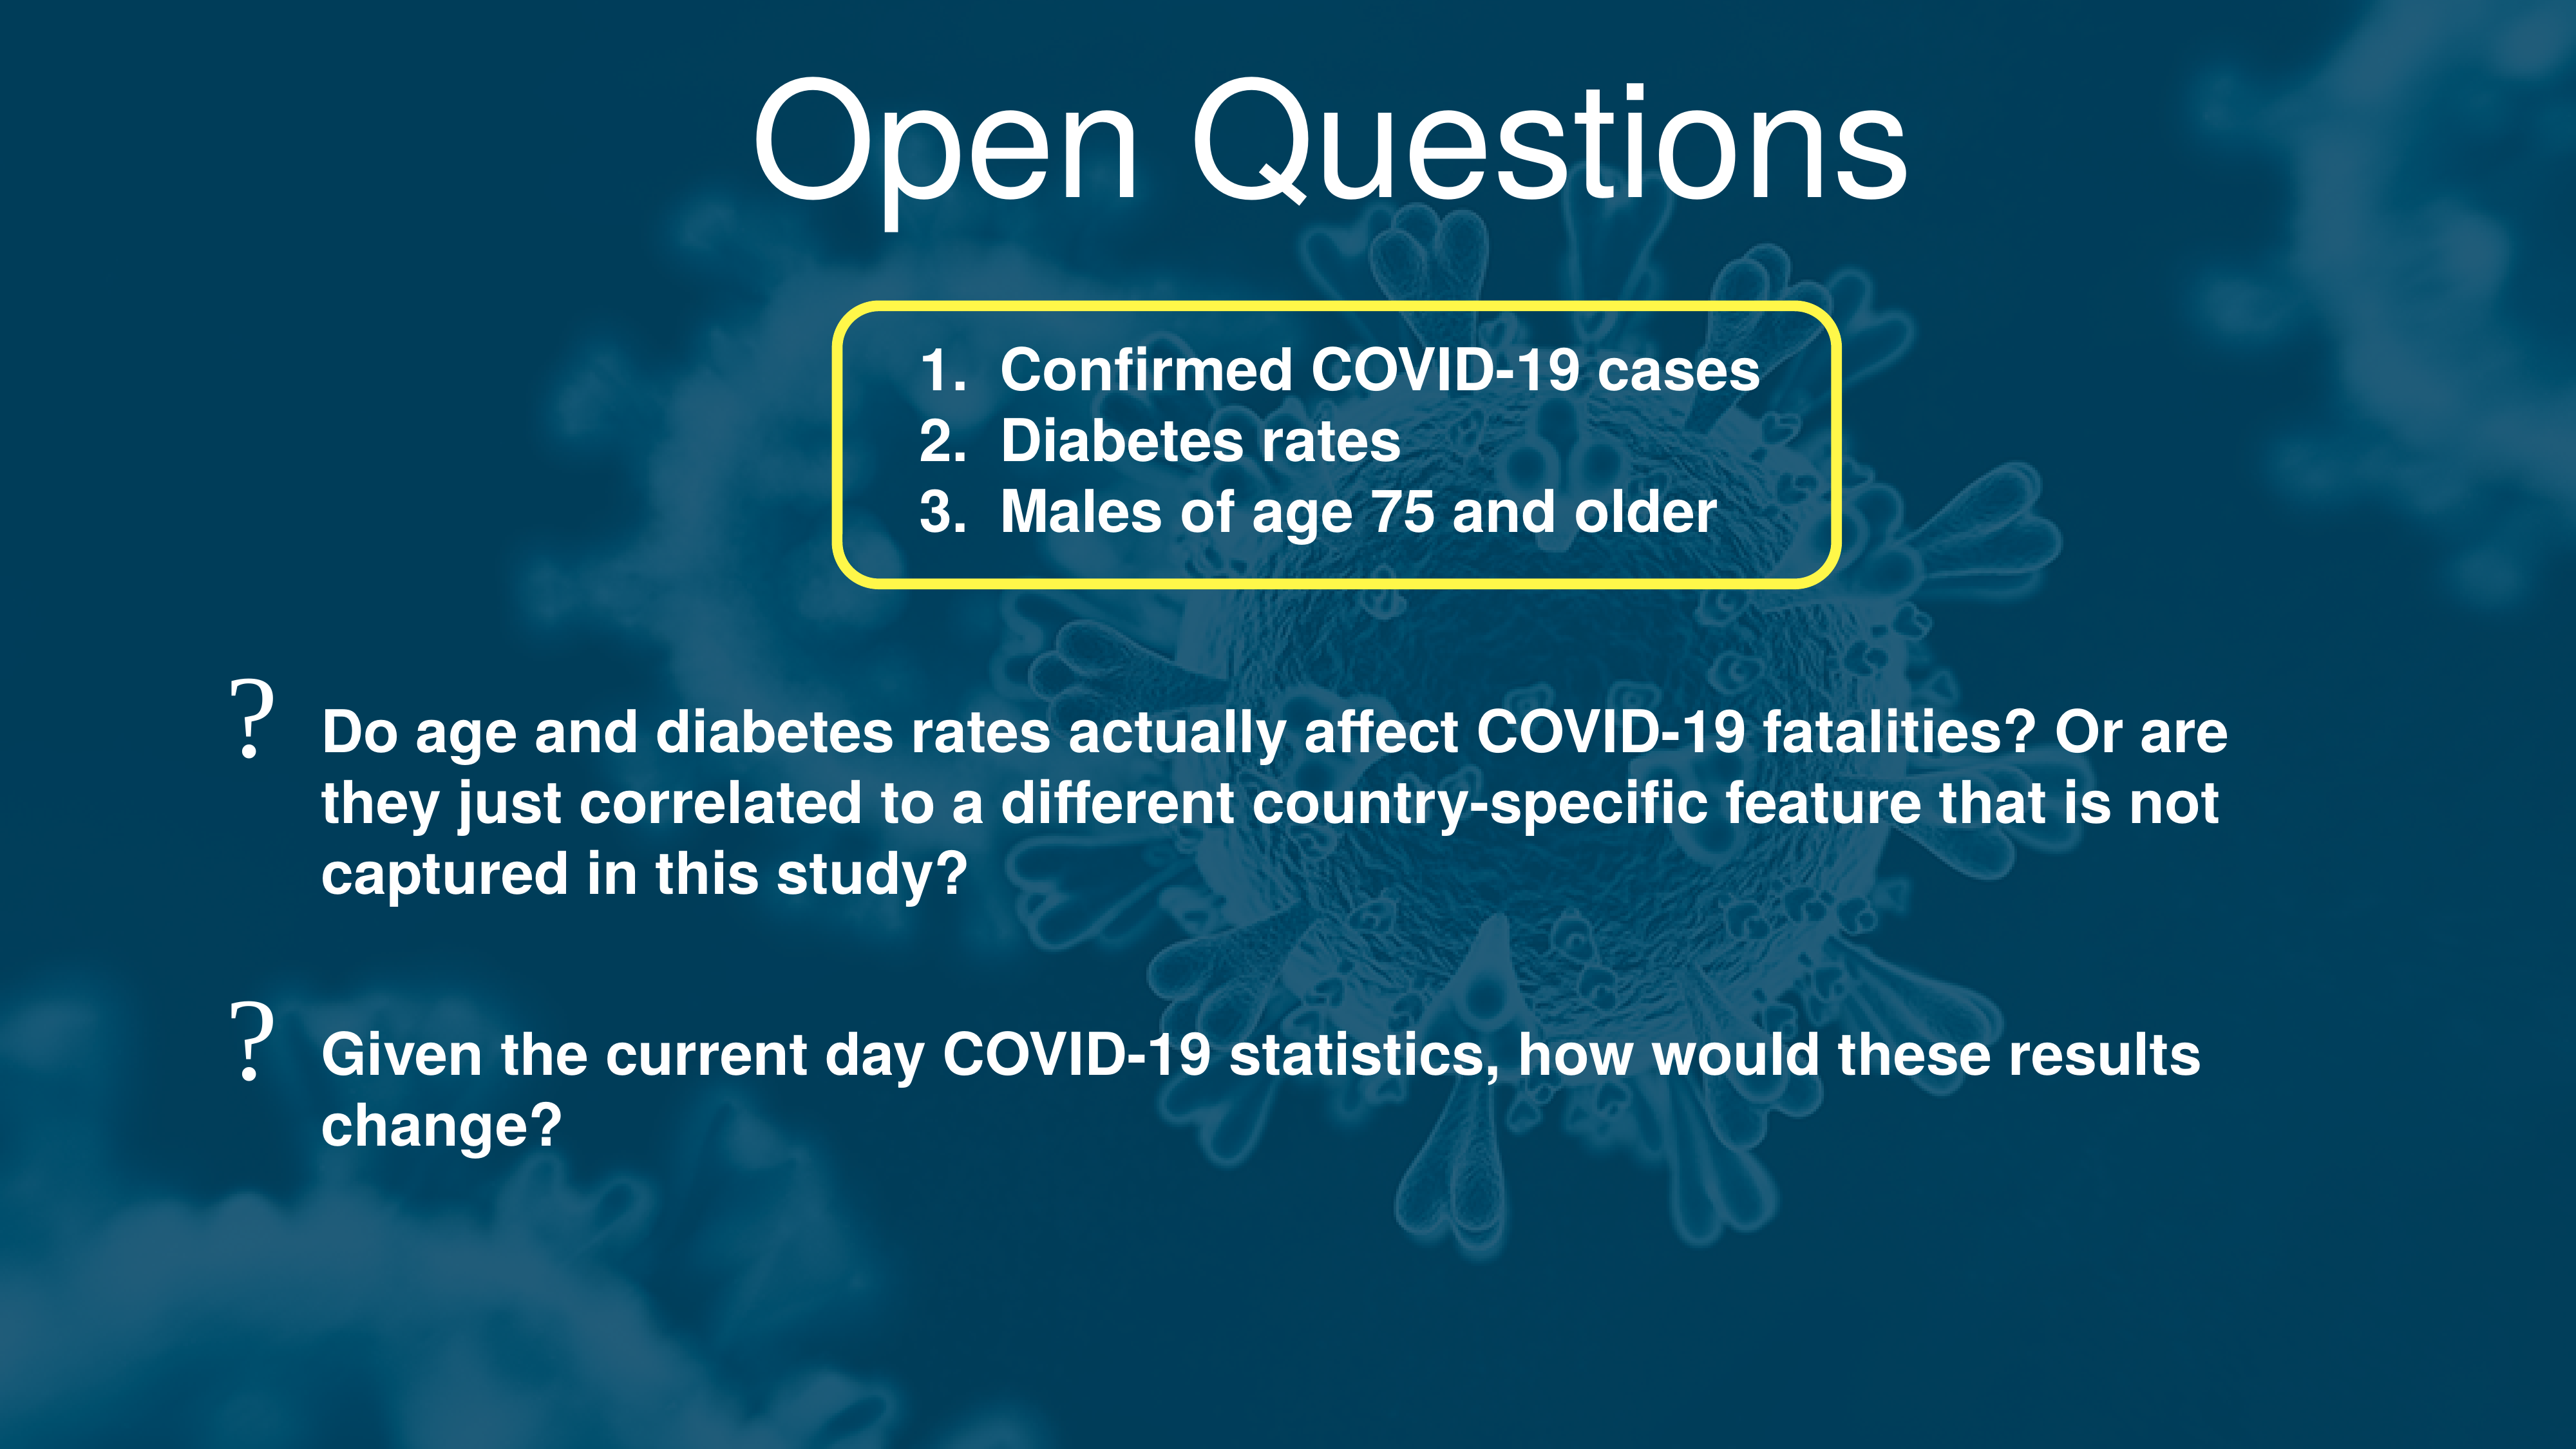

# Open Questions

Confirmed COVID-19 cases
Diabetes rates
Males of age 75 and older

Do age and diabetes rates actually affect COVID-19 fatalities? Or are they just correlated to a different country-specific feature that is not captured in this study?
Given the current day COVID-19 statistics, how would these results change?